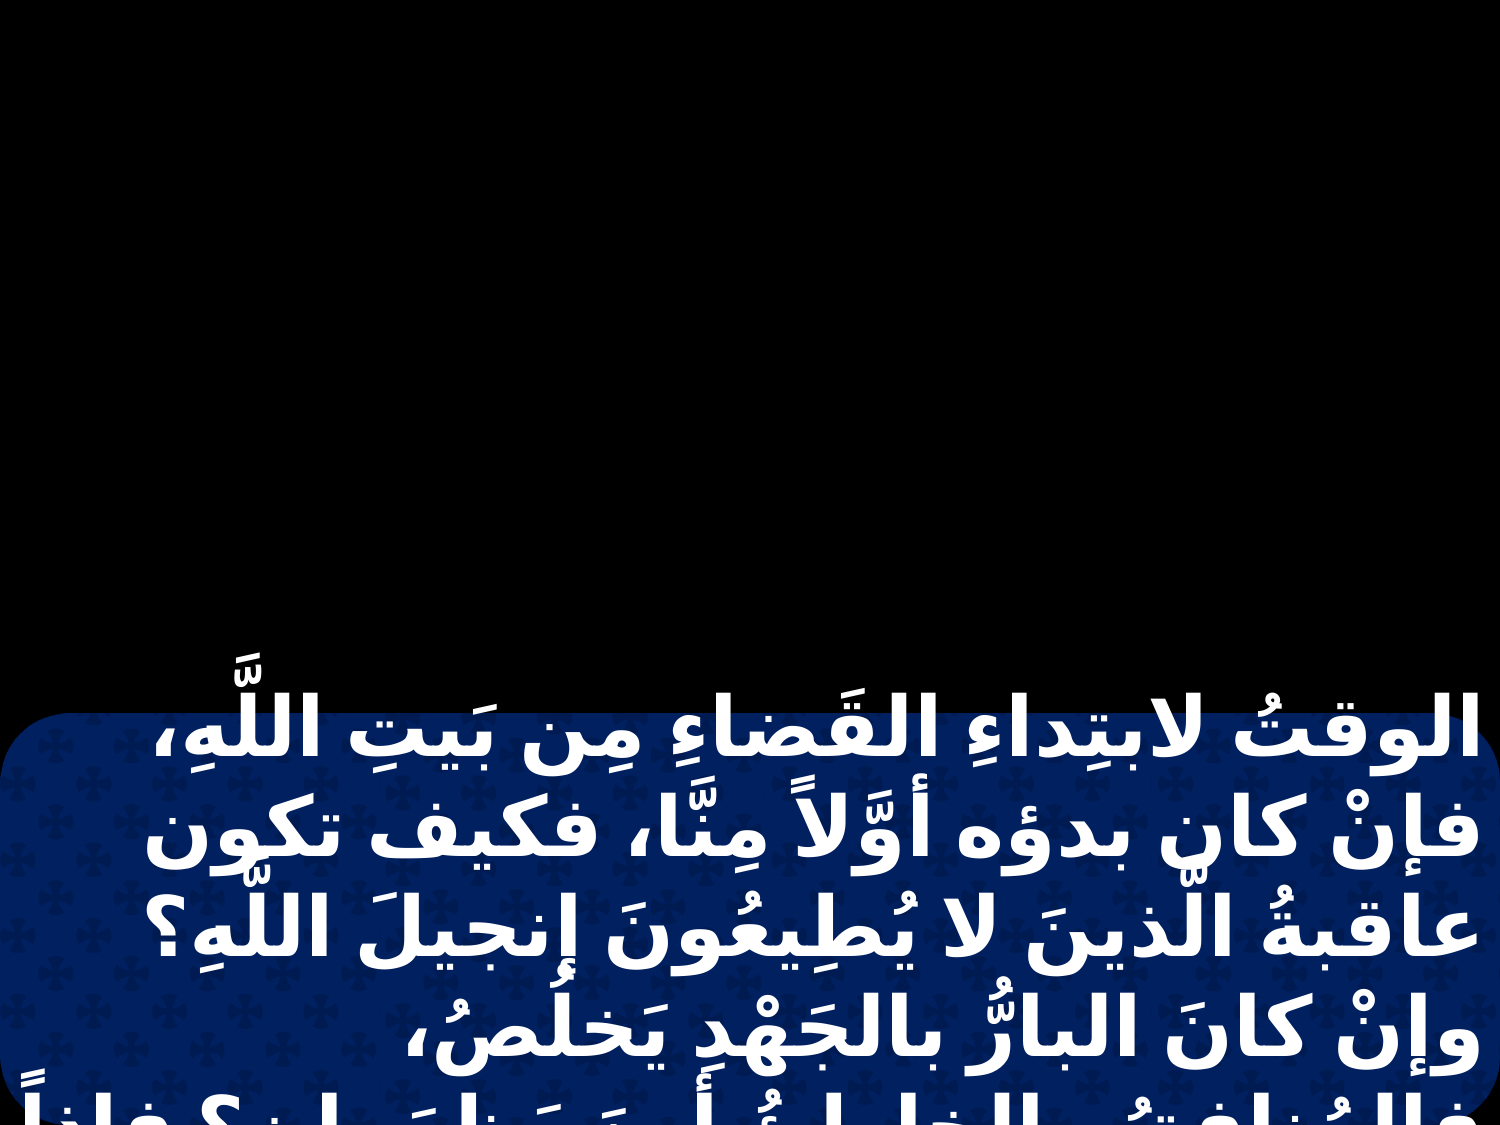

الوقتُ لابتِداءِ القَضاءِ مِن بَيتِ اللَّهِ، فإنْ كان بدؤه أوَّلاً مِنَّا، فكيف تكون عاقبةُ الَّذينَ لا يُطِيعُونَ إنجيلَ اللَّهِ؟ وإنْ كانَ البارُّ بالجَهْدِ يَخلُصُ، فالمُنافِقُ والخاطئُ أينَ يَظهَرانِ؟ فإذاً الَّذينَ